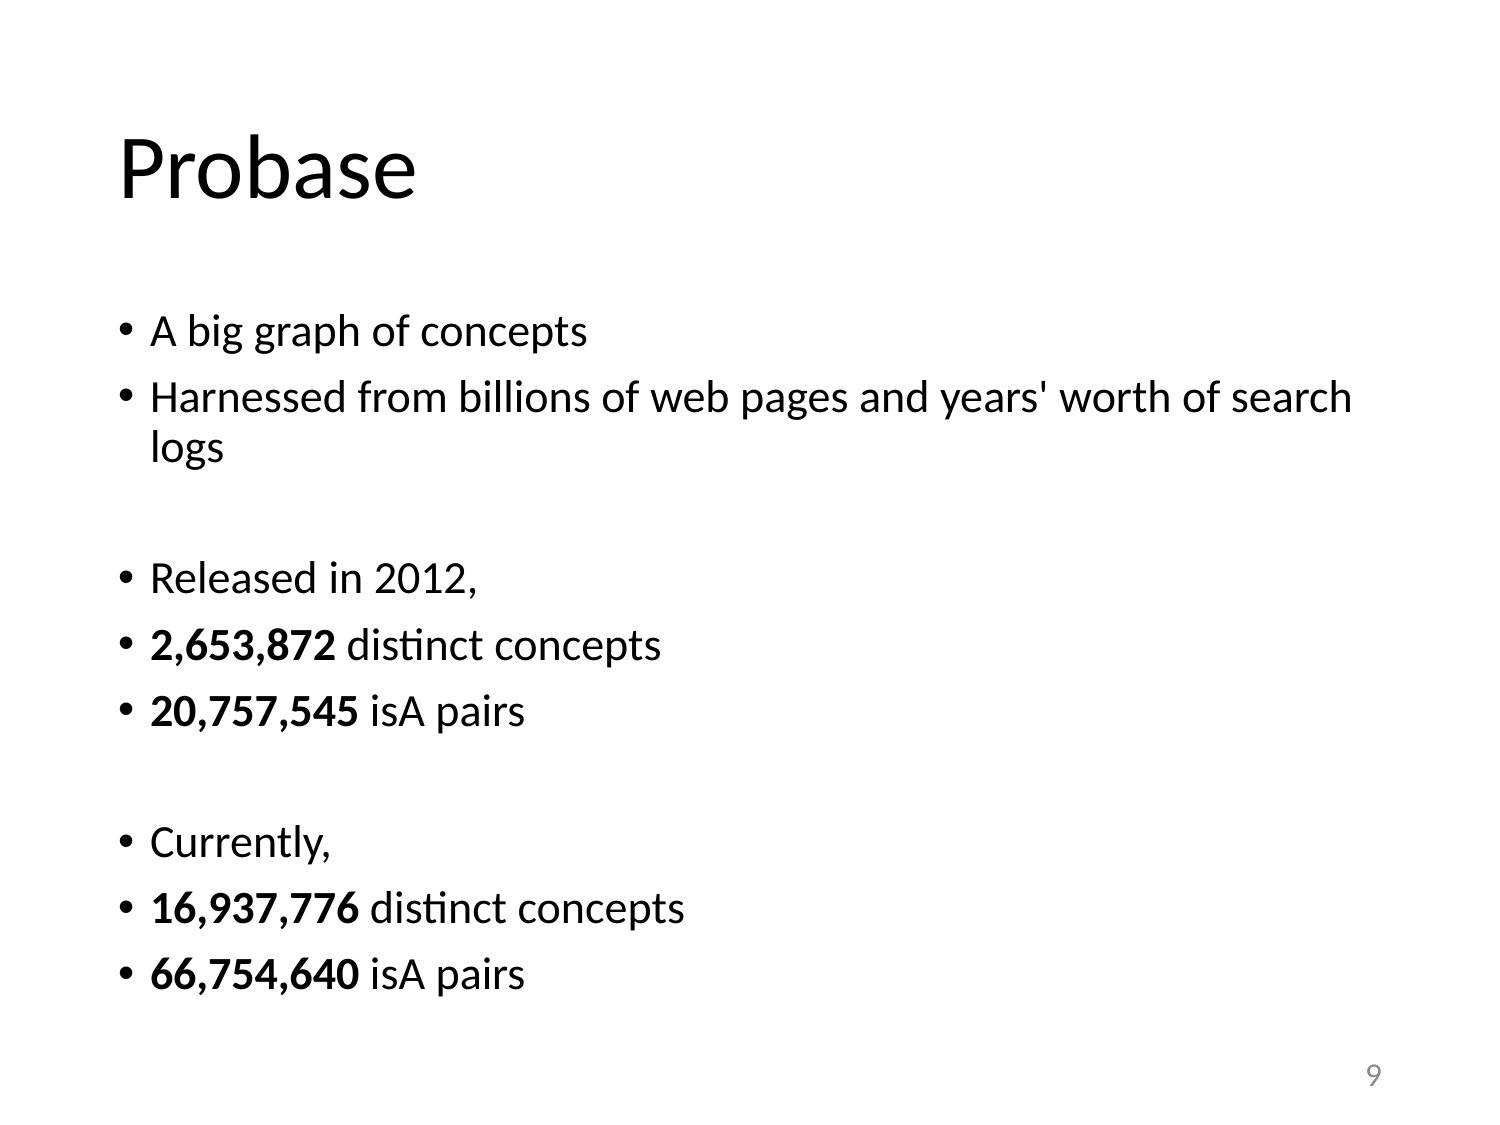

# Probase
A big graph of concepts
Harnessed from billions of web pages and years' worth of search logs

Released in 2012,
2,653,872 distinct concepts
20,757,545 isA pairs

Currently,
16,937,776 distinct concepts
66,754,640 isA pairs

9